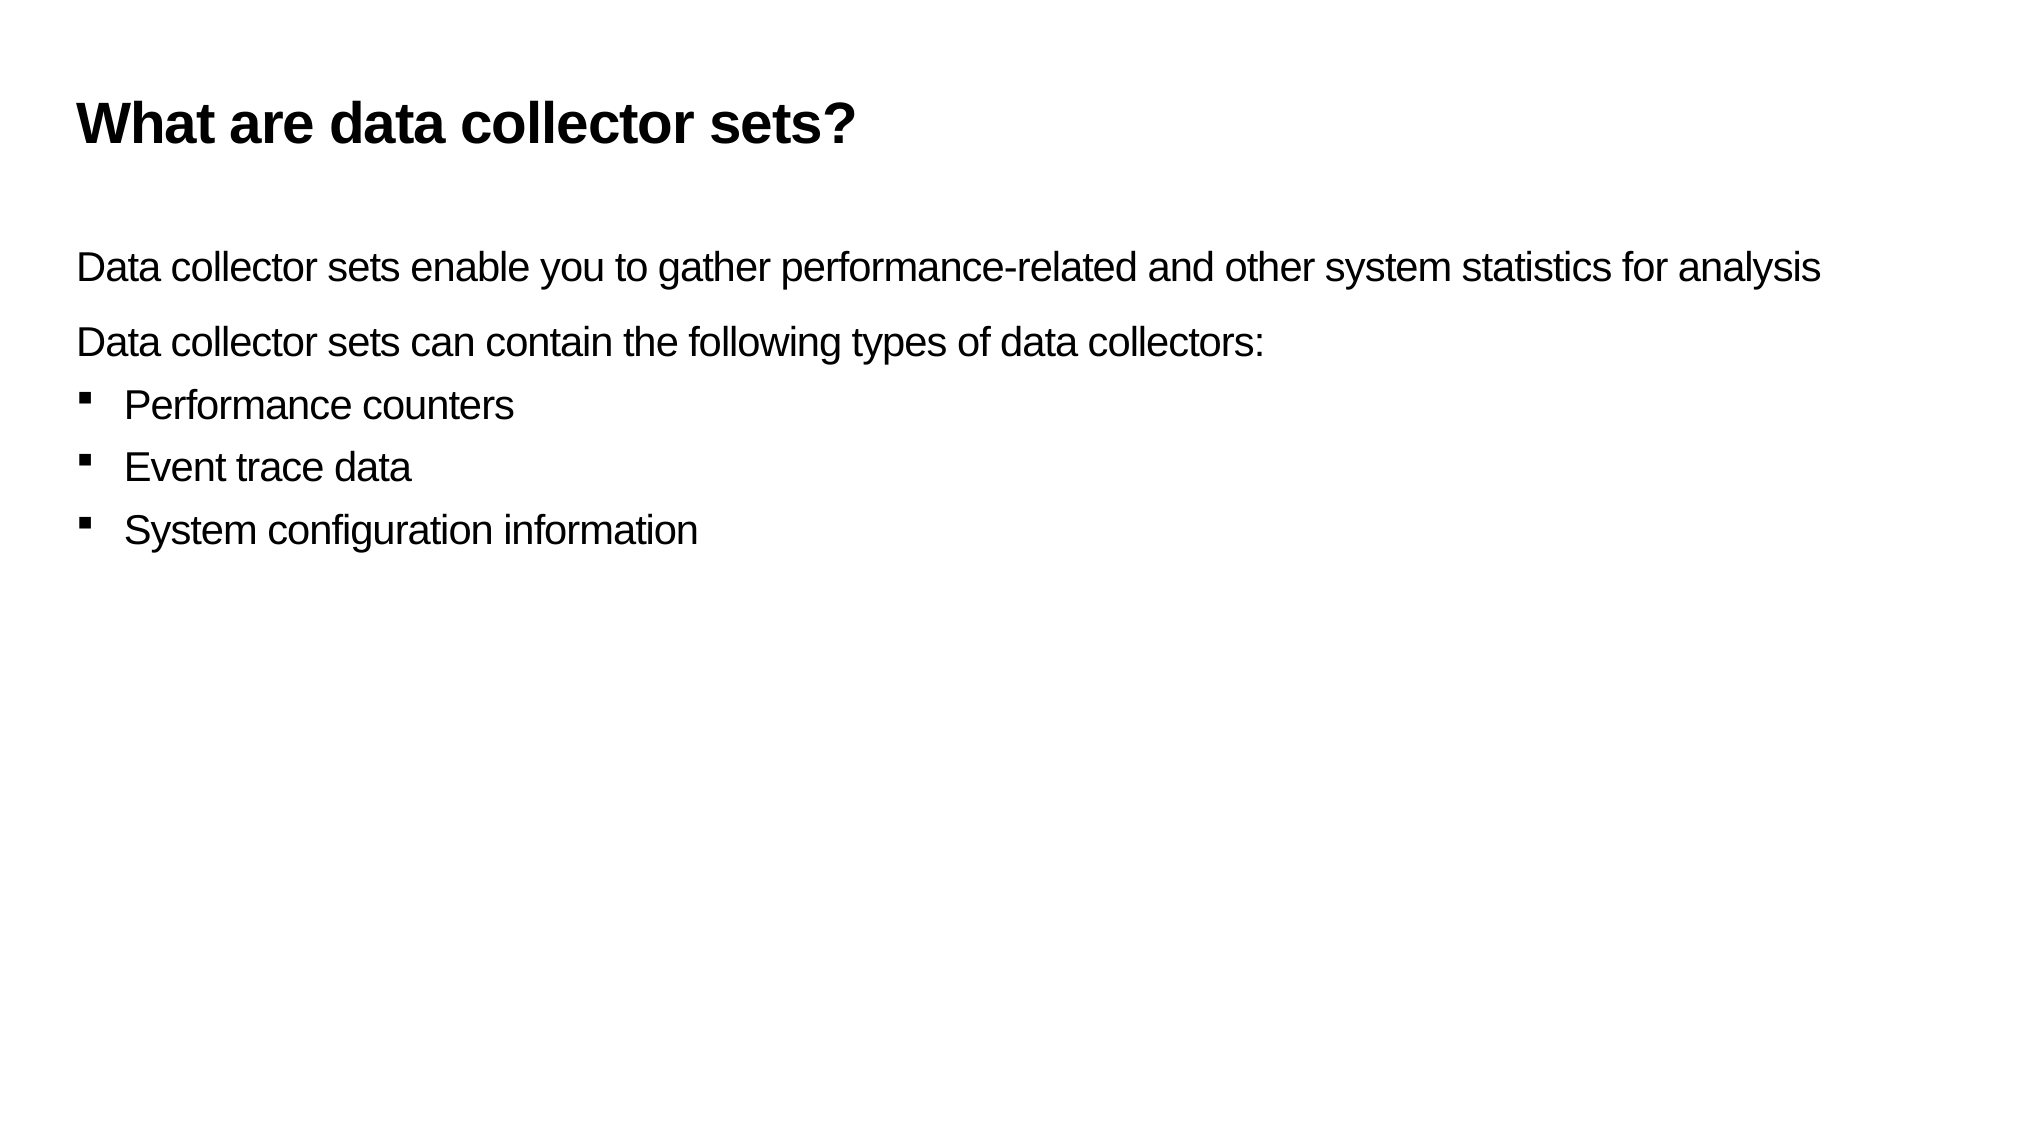

# What are data collector sets?
Data collector sets enable you to gather performance-related and other system statistics for analysis
Data collector sets can contain the following types of data collectors:
Performance counters
Event trace data
System configuration information